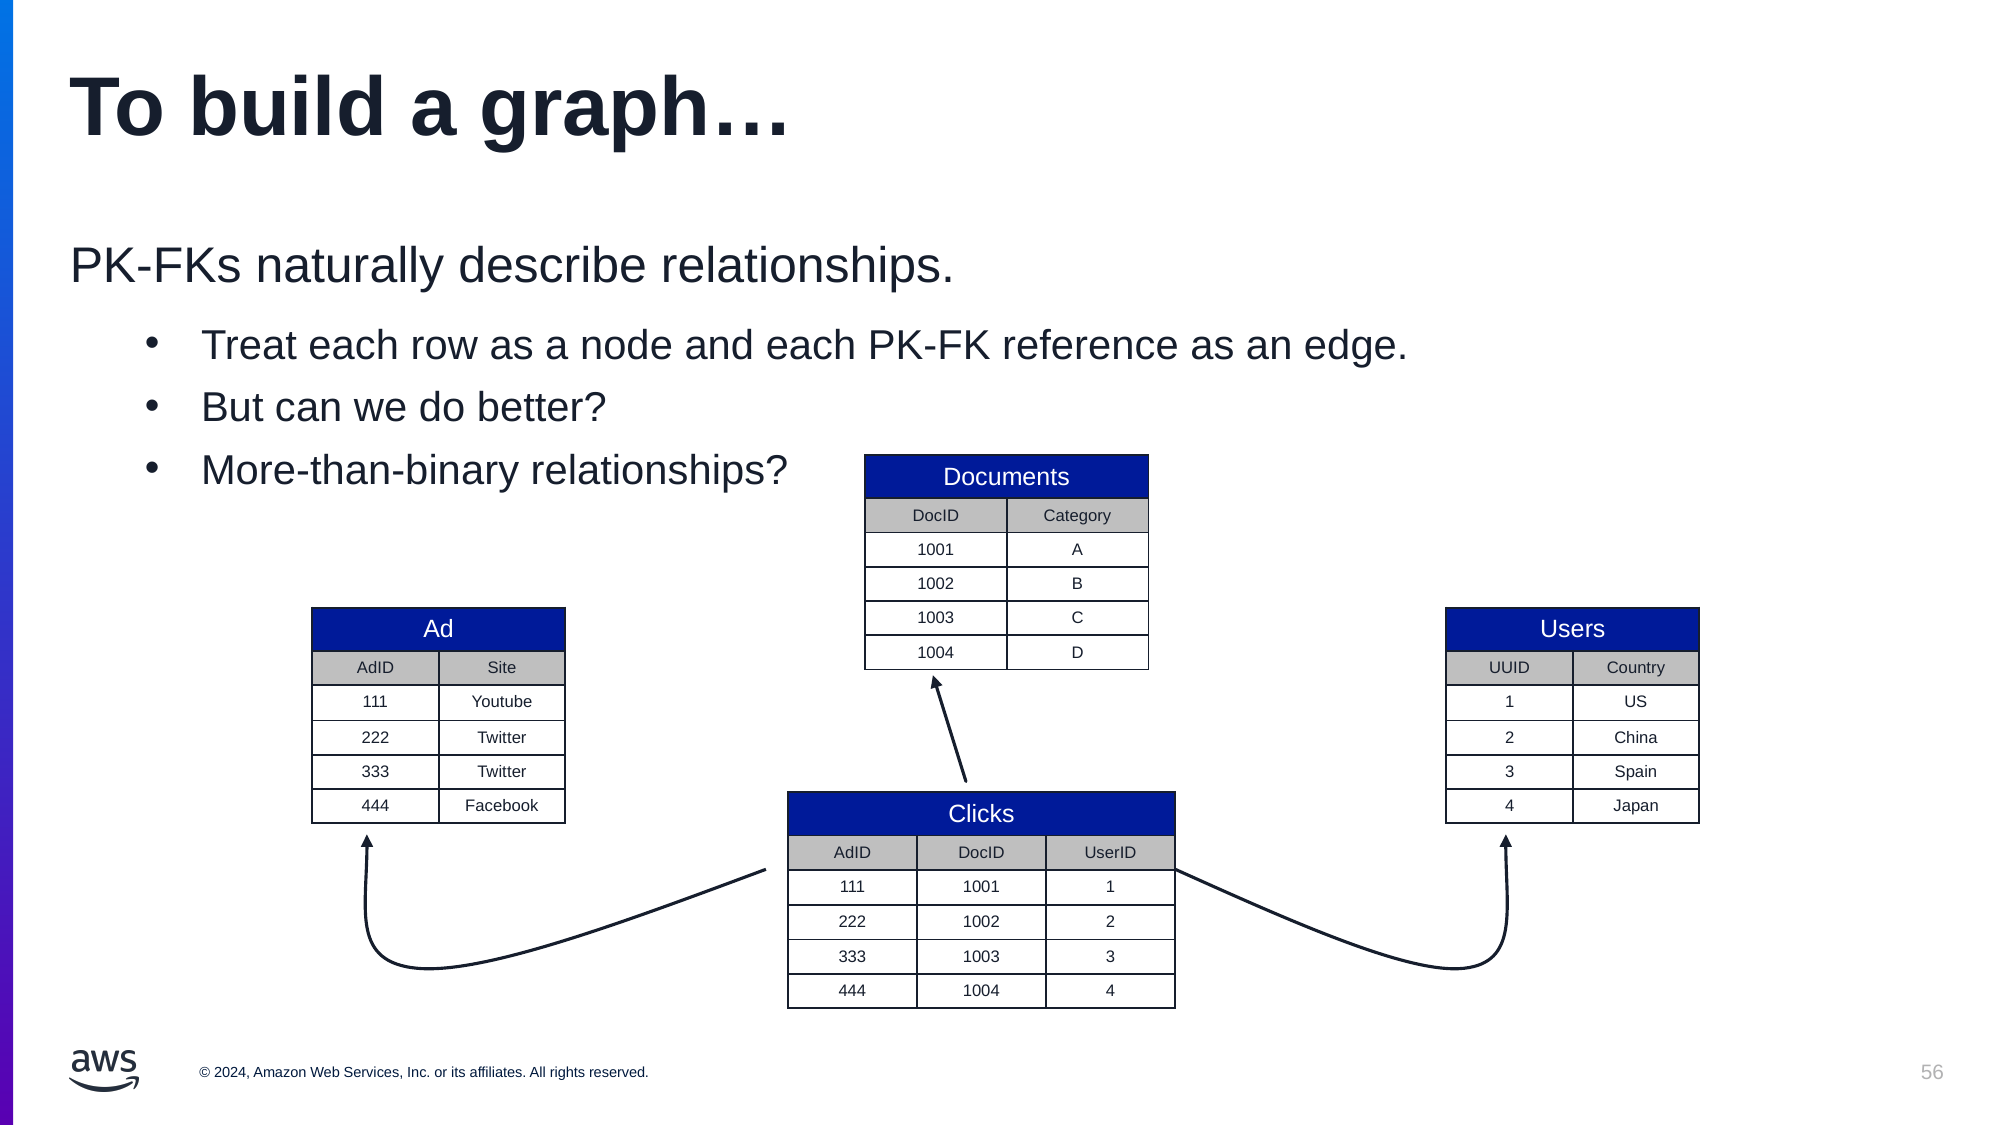

# To build a graph…
PK-FKs naturally describe relationships.
Treat each row as a node and each PK-FK reference as an edge.
But can we do better?
More-than-binary relationships?
| Documents |  |
| --- | --- |
| DocID | Category |
| 1001 | A |
| 1002 | B |
| 1003 | C |
| 1004 | D |
| Ad |  |
| --- | --- |
| AdID | Site |
| 111 | Youtube |
| 222 | Twitter |
| 333 | Twitter |
| 444 | Facebook |
| Users |  |
| --- | --- |
| UUID | Country |
| 1 | US |
| 2 | China |
| 3 | Spain |
| 4 | Japan |
| Clicks |  |  |
| --- | --- | --- |
| AdID | DocID | UserID |
| 111 | 1001 | 1 |
| 222 | 1002 | 2 |
| 333 | 1003 | 3 |
| 444 | 1004 | 4 |

56